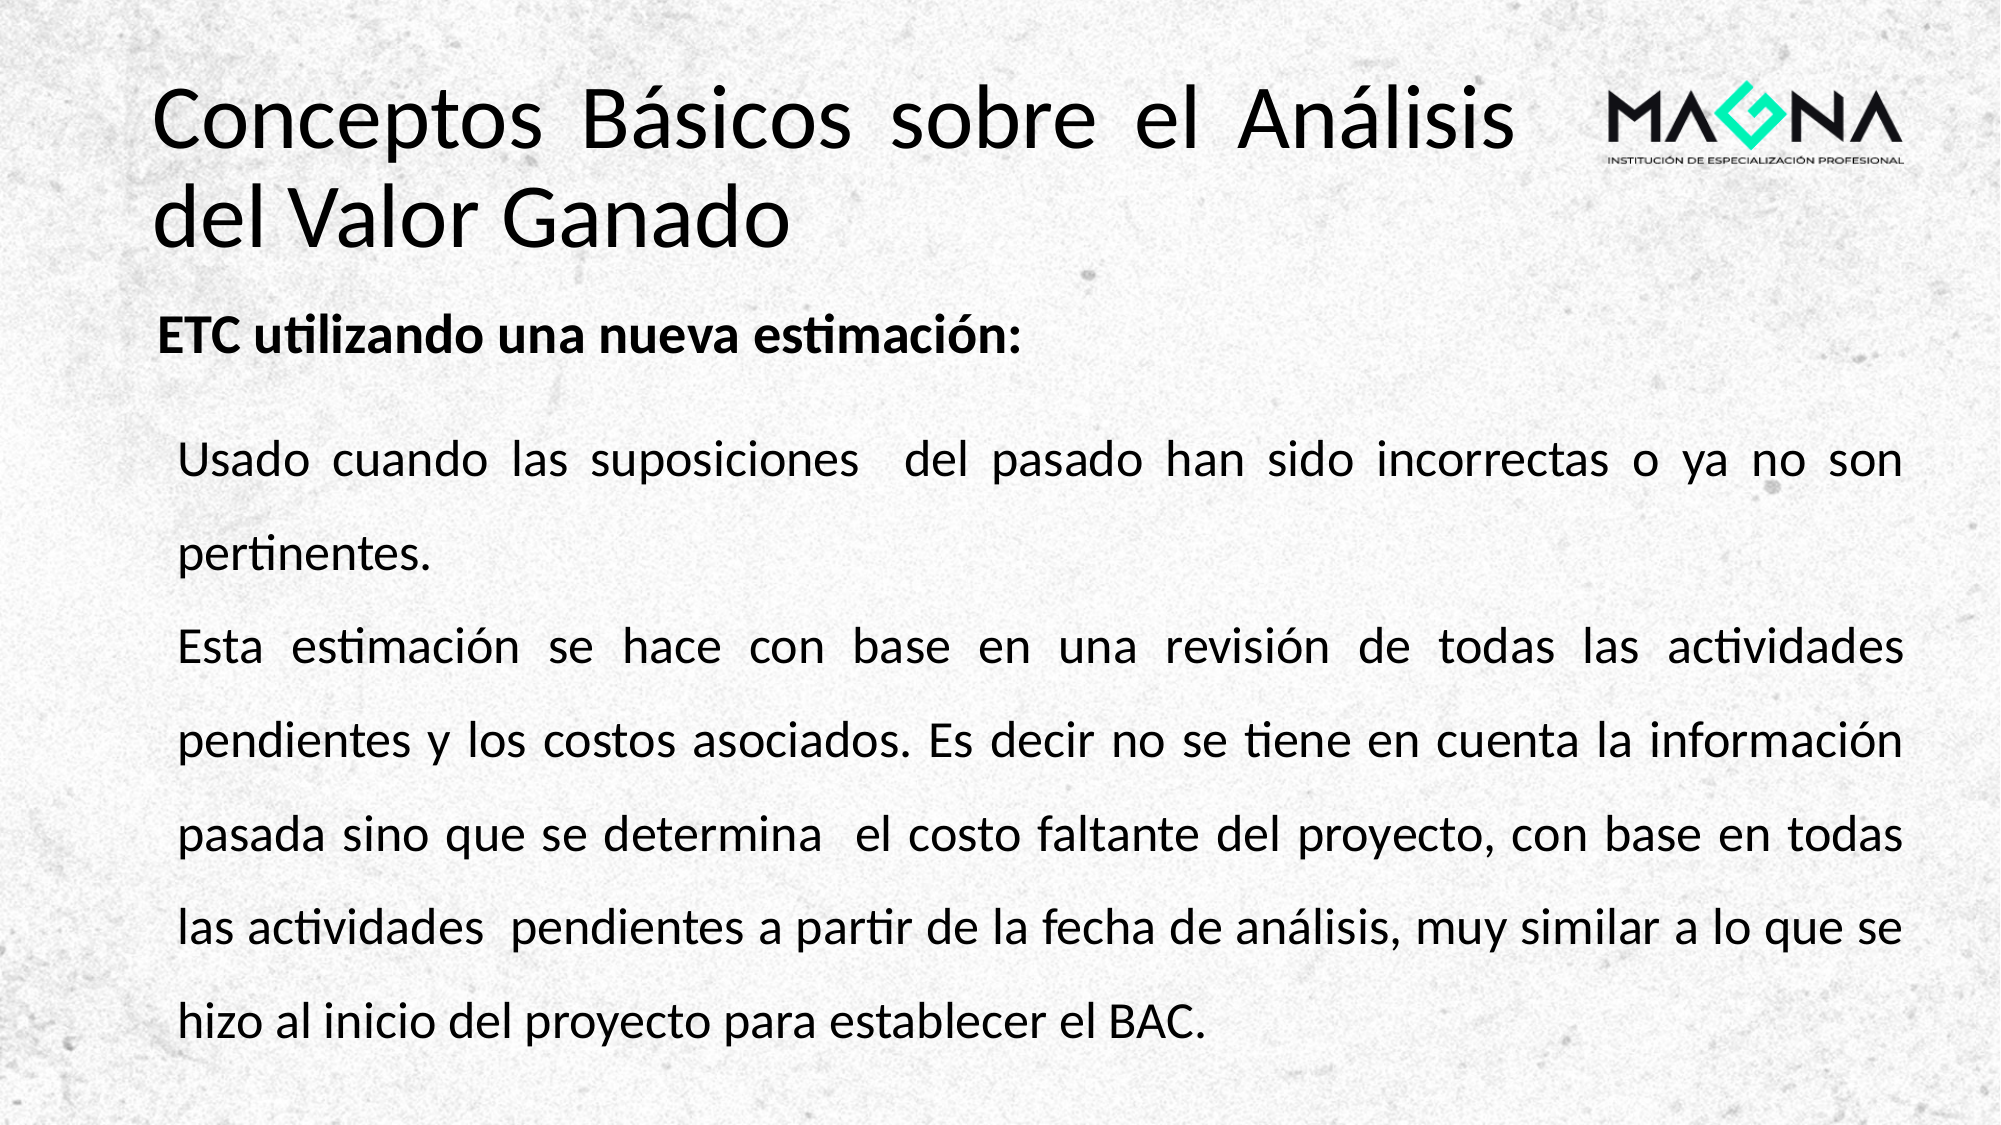

# Conceptos Básicos sobre el Análisis del Valor Ganado
ETC utilizando una nueva estimación:
Usado cuando las suposiciones  del pasado han sido incorrectas o ya no son pertinentes.
Esta estimación se hace con base en una revisión de todas las actividades pendientes y los costos asociados. Es decir no se tiene en cuenta la información pasada sino que se determina  el costo faltante del proyecto, con base en todas las actividades  pendientes a partir de la fecha de análisis, muy similar a lo que se hizo al inicio del proyecto para establecer el BAC.